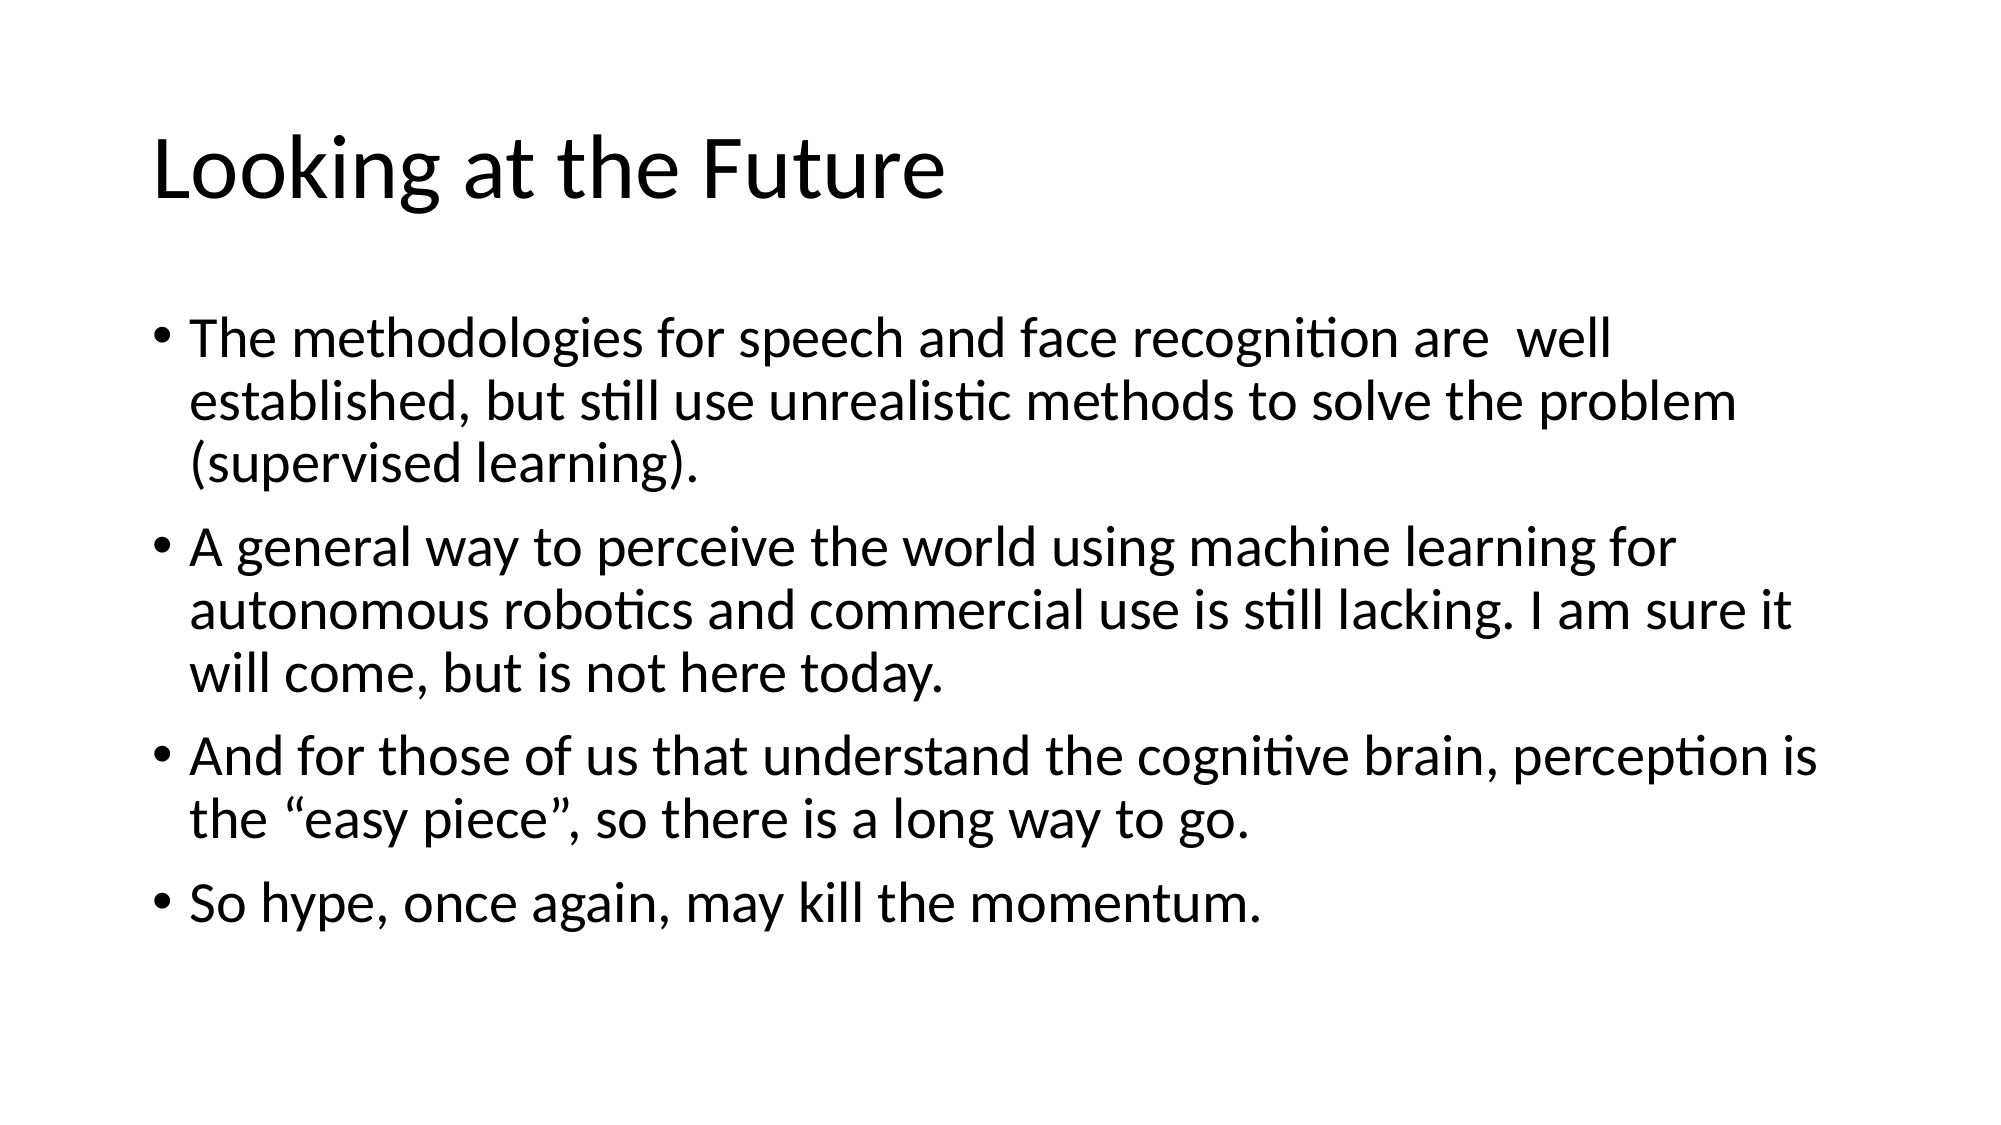

# Looking at the Future
The methodologies for speech and face recognition are  well established, but still use unrealistic methods to solve the problem (supervised learning).
A general way to perceive the world using machine learning for autonomous robotics and commercial use is still lacking. I am sure it will come, but is not here today.
And for those of us that understand the cognitive brain, perception is the “easy piece”, so there is a long way to go.
So hype, once again, may kill the momentum.